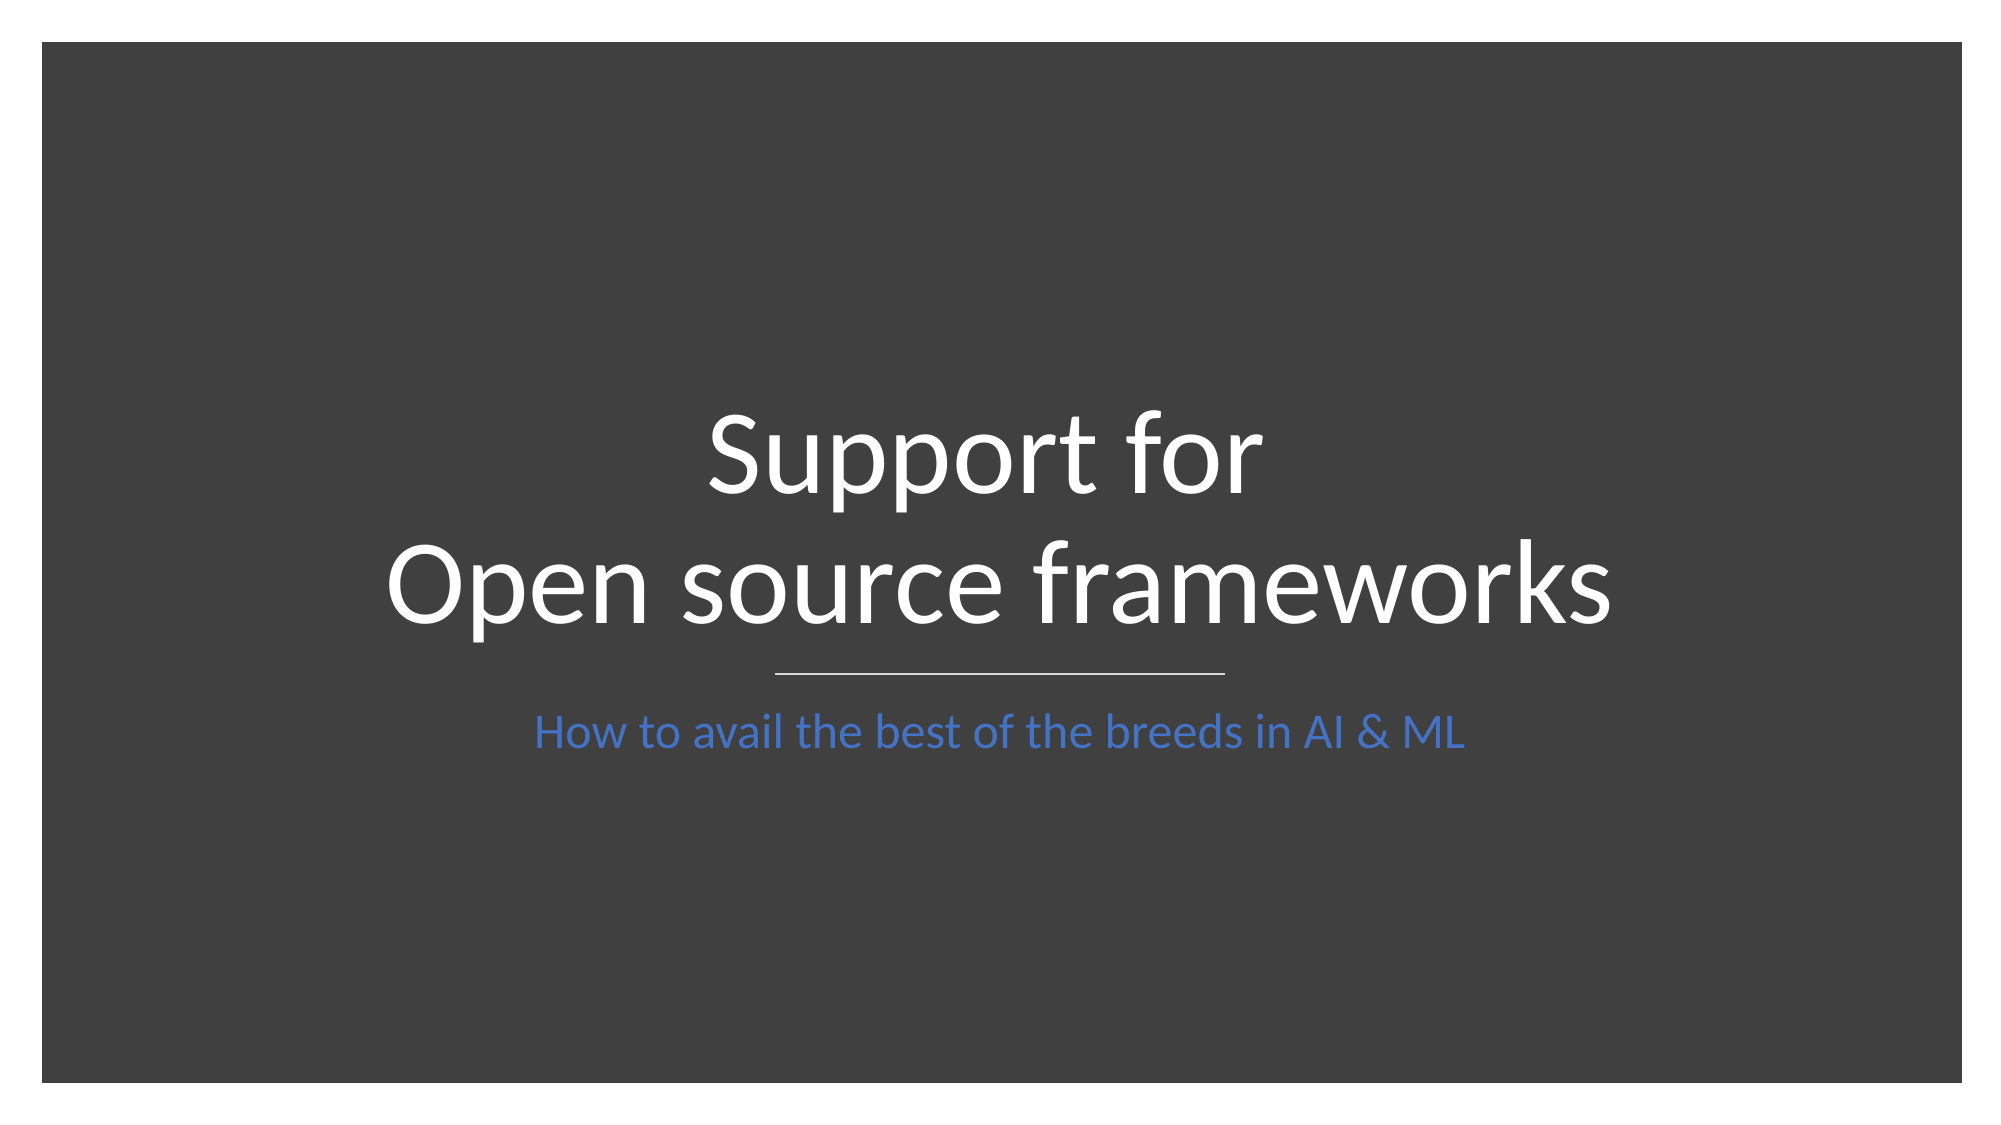

# Support for Open source frameworks
How to avail the best of the breeds in AI & ML